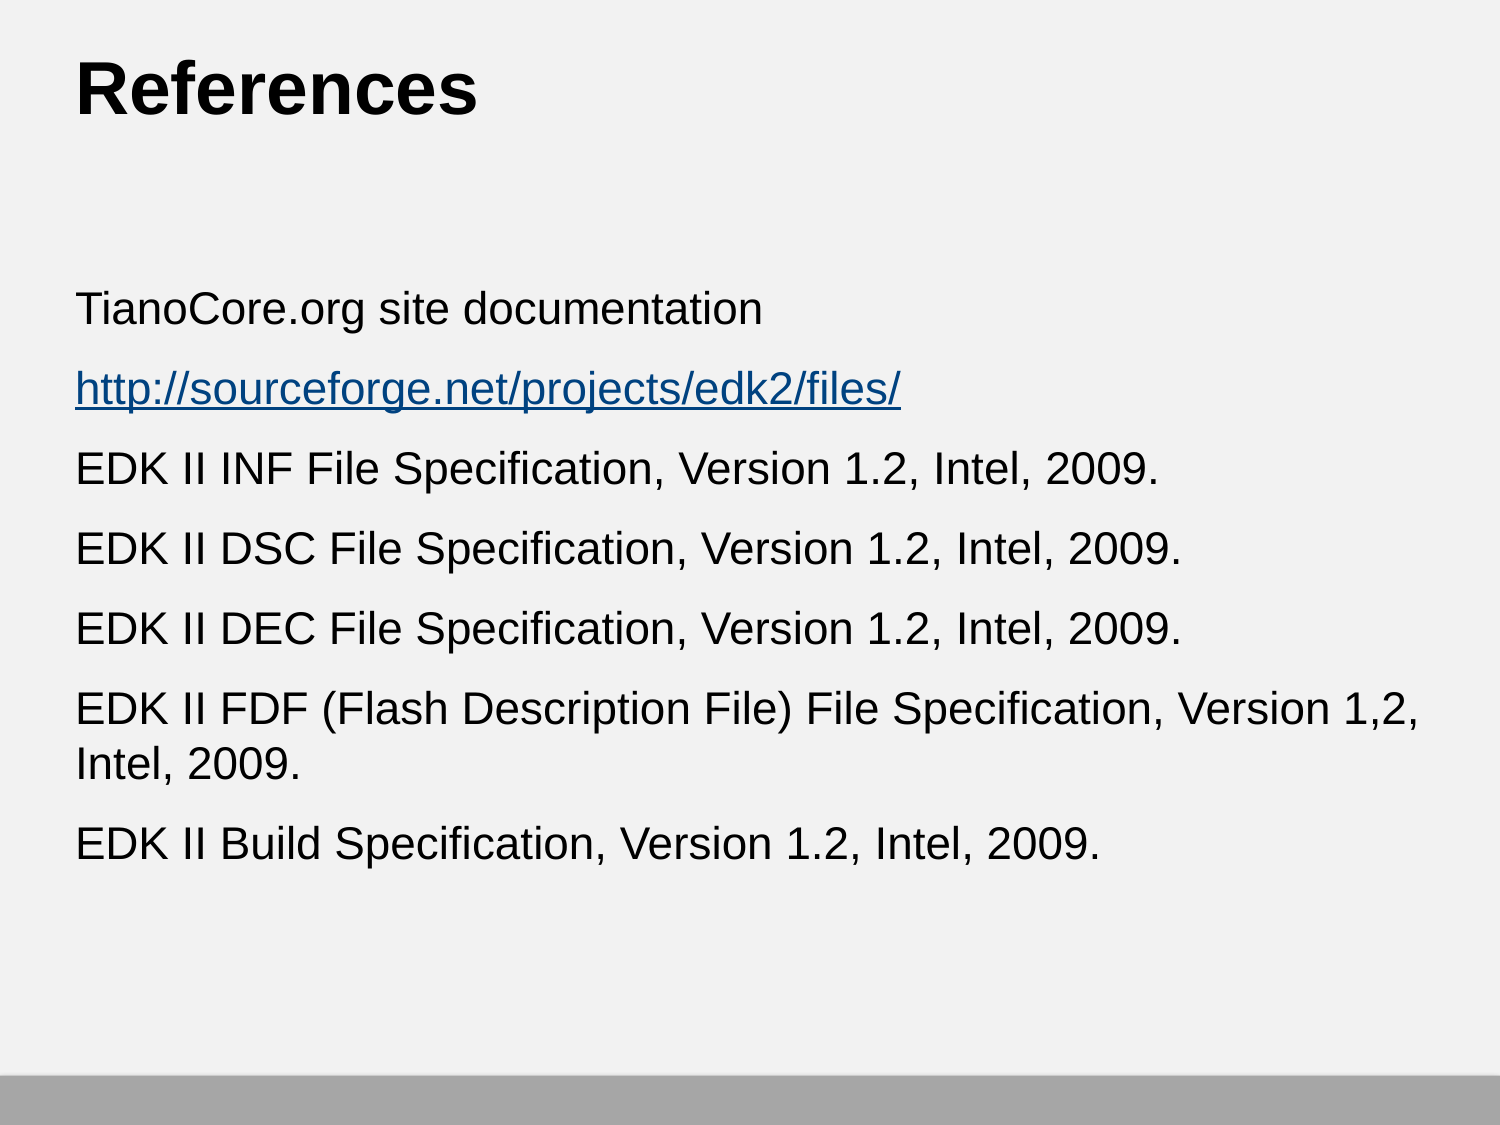

# References
TianoCore.org site documentation
http://sourceforge.net/projects/edk2/files/
EDK II INF File Specification, Version 1.2, Intel, 2009.
EDK II DSC File Specification, Version 1.2, Intel, 2009.
EDK II DEC File Specification, Version 1.2, Intel, 2009.
EDK II FDF (Flash Description File) File Specification, Version 1,2, Intel, 2009.
EDK II Build Specification, Version 1.2, Intel, 2009.